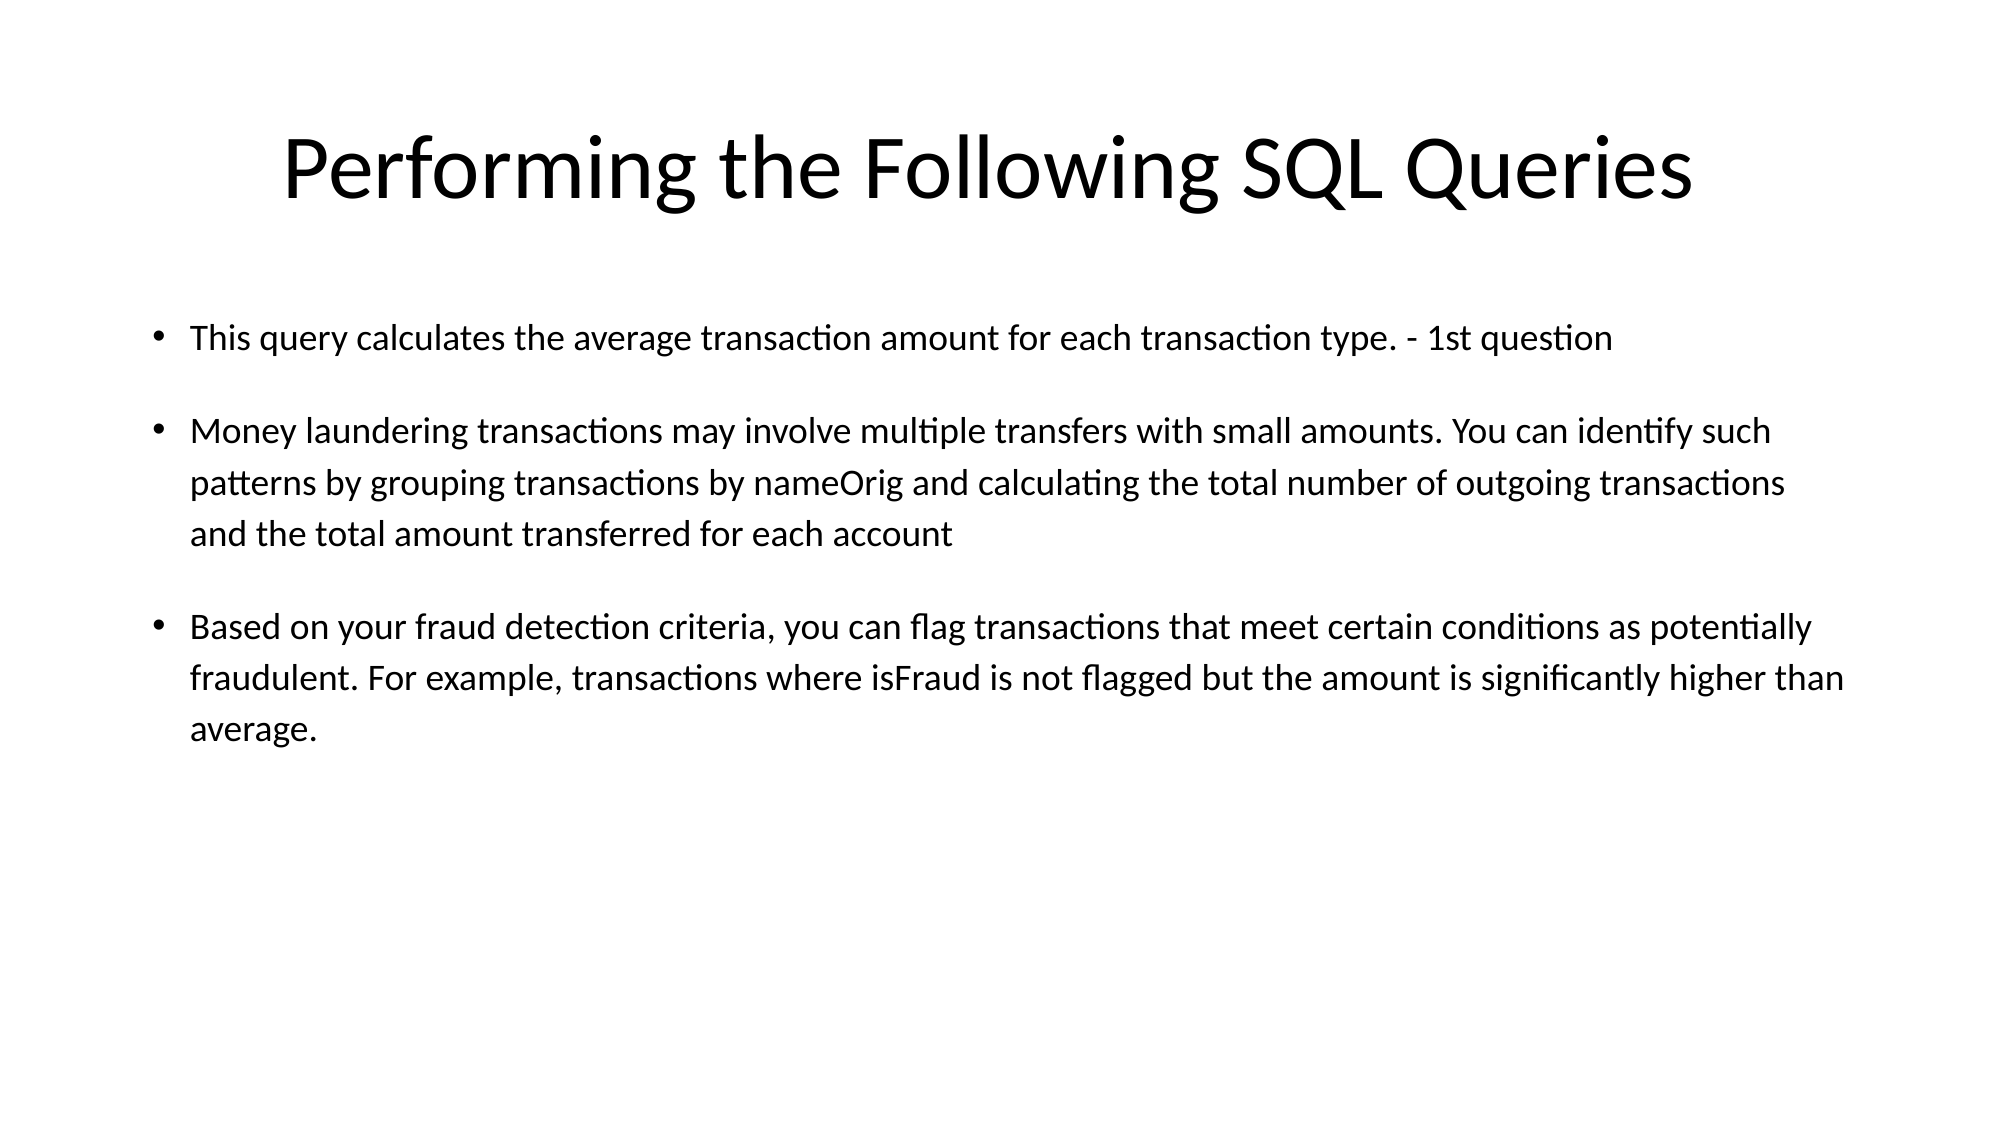

# Performing the Following SQL Queries
This query calculates the average transaction amount for each transaction type. - 1st question
Money laundering transactions may involve multiple transfers with small amounts. You can identify such patterns by grouping transactions by nameOrig and calculating the total number of outgoing transactions and the total amount transferred for each account
Based on your fraud detection criteria, you can flag transactions that meet certain conditions as potentially fraudulent. For example, transactions where isFraud is not flagged but the amount is significantly higher than average.